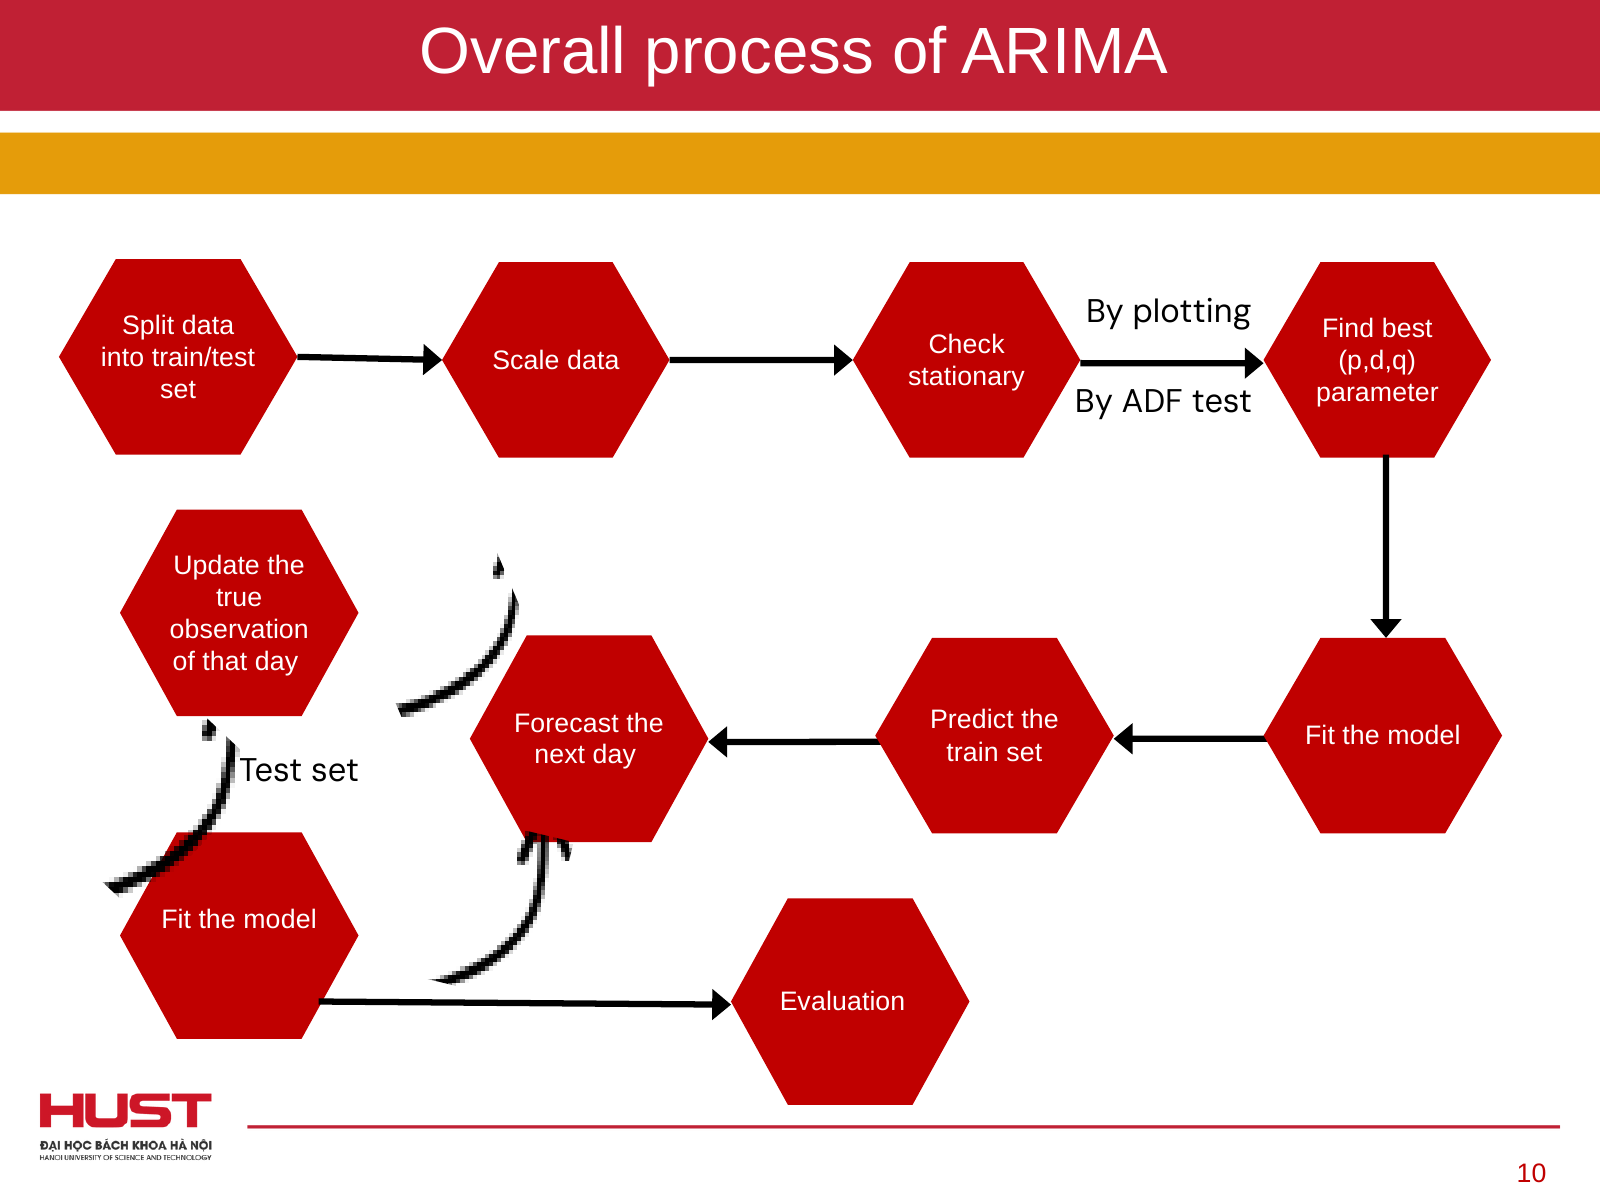

Overall process of ARIMA

Split data into train/test set

Scale data

Check stationary

Find best (p,d,q) parameter
By plotting

By ADF test

Update the true observation of that day

Forecast the next day

Predict the train set

Fit the model

Test set

Fit the model

Evaluation

10